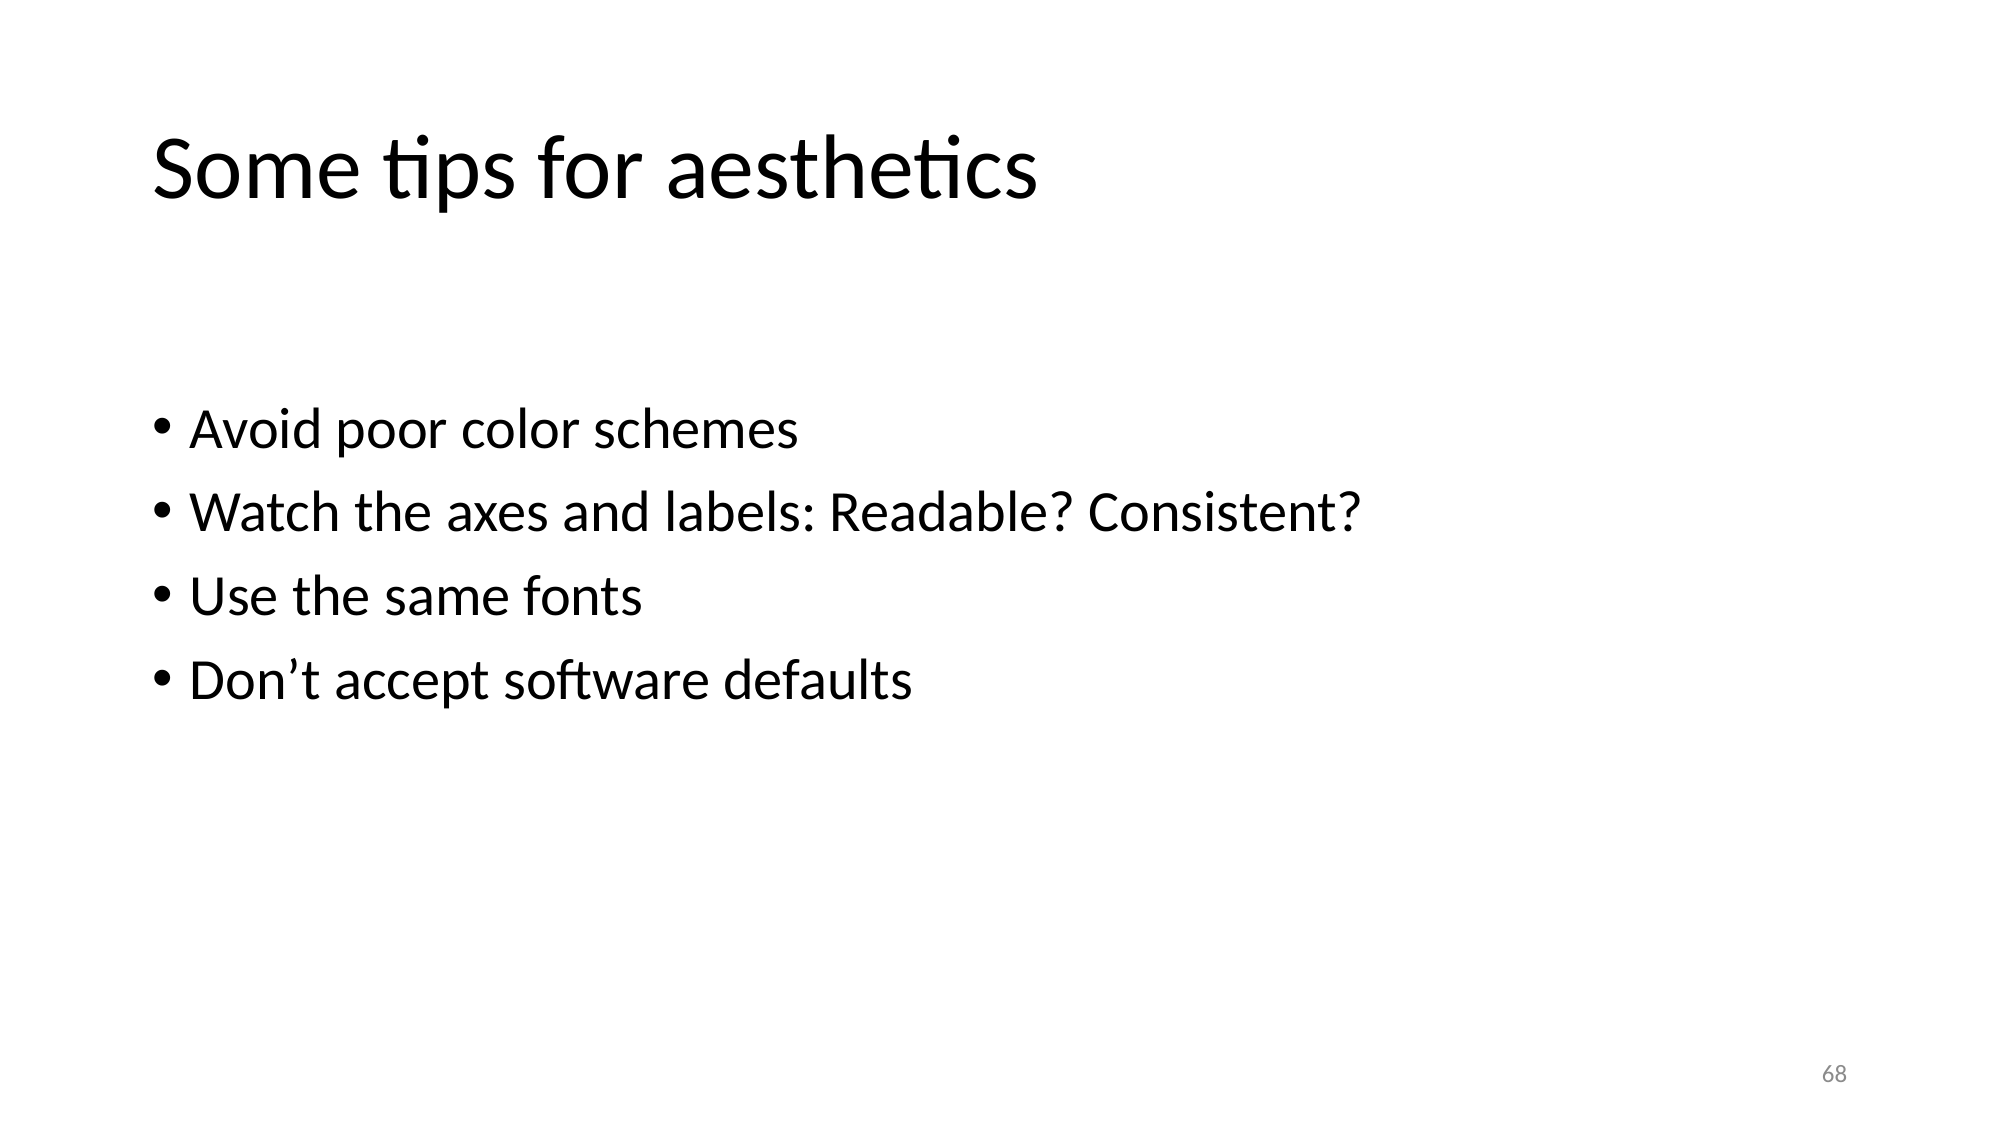

# Some tips for aesthetics

Avoid poor color schemes
Watch the axes and labels: Readable? Consistent?
Use the same fonts
Don’t accept software defaults
68